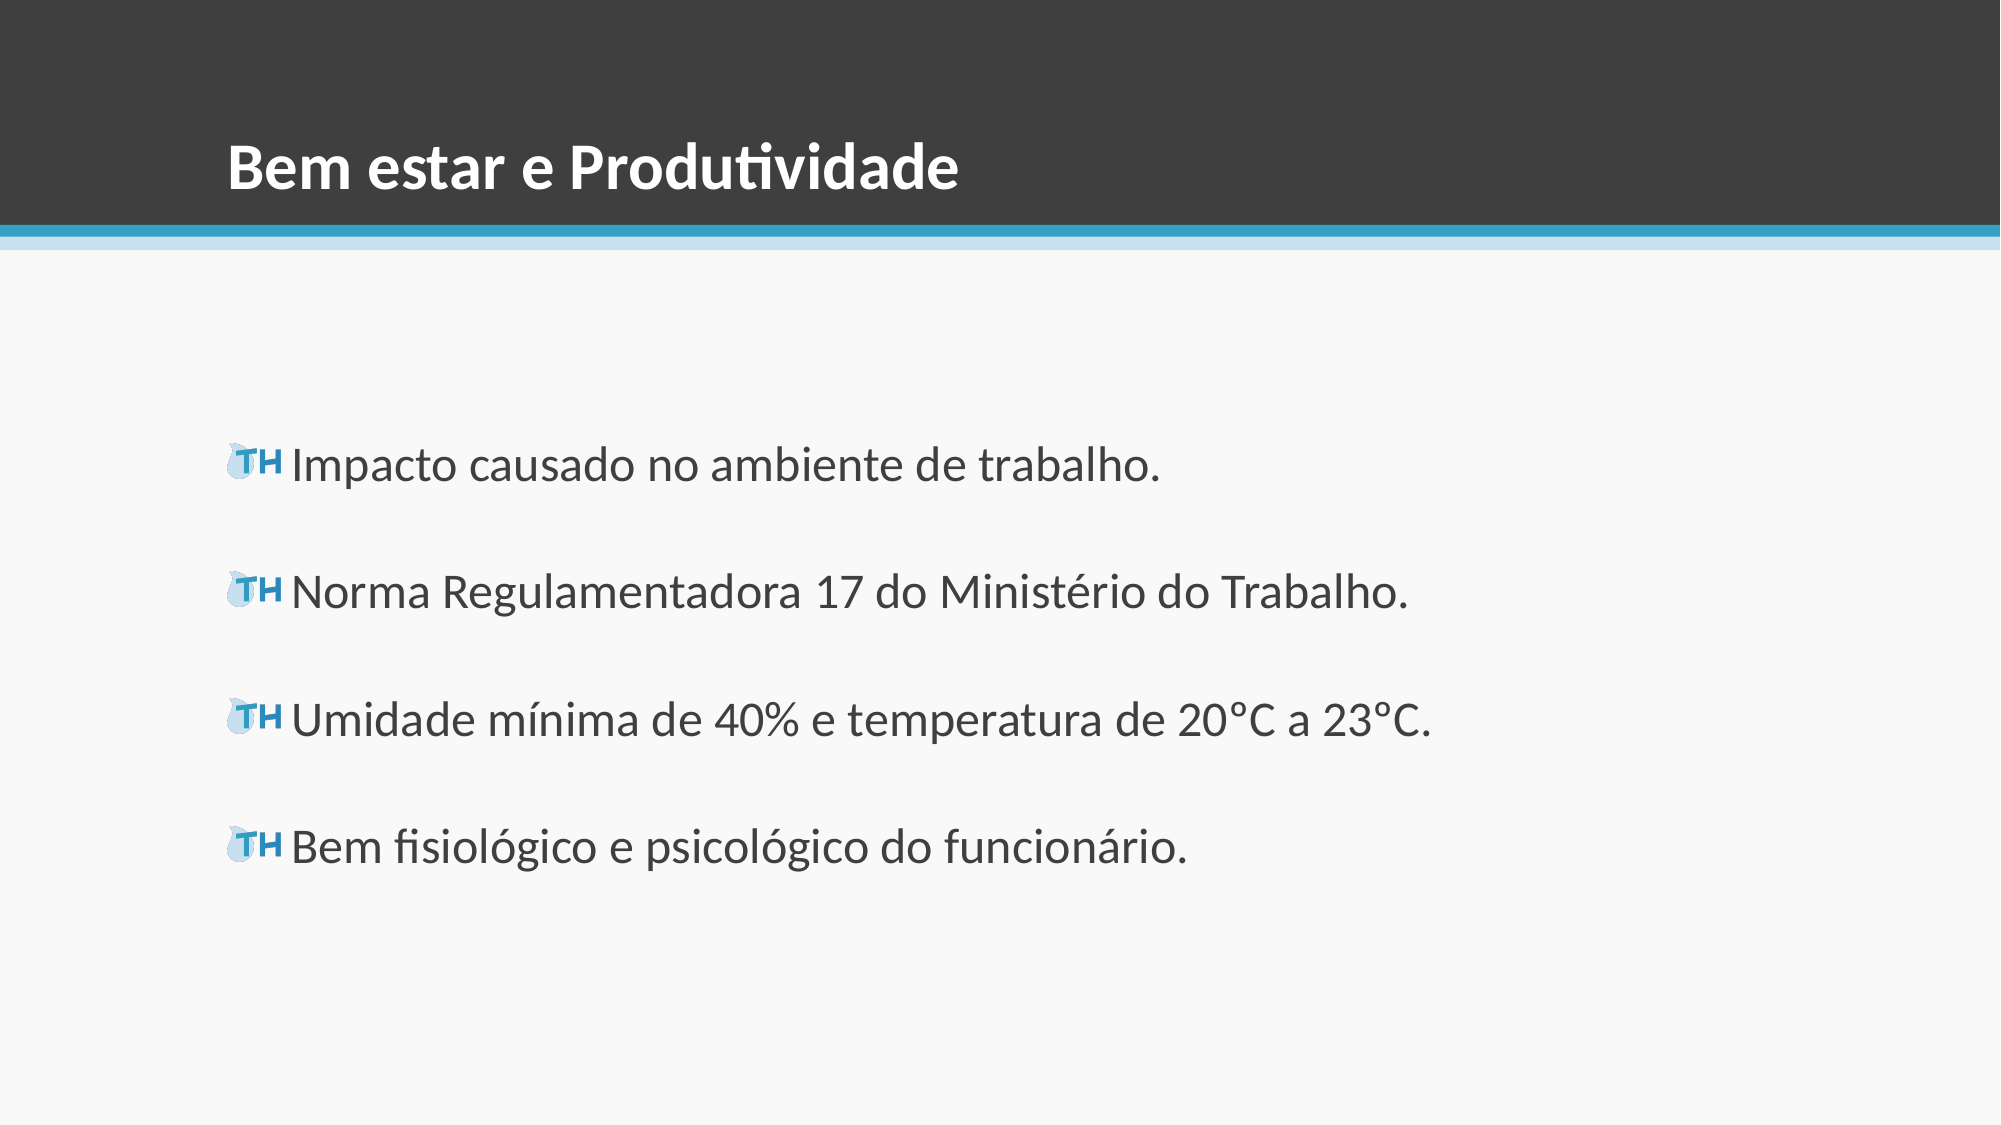

# Bem estar e Produtividade
 Impacto causado no ambiente de trabalho.
 Norma Regulamentadora 17 do Ministério do Trabalho.
 Umidade mínima de 40% e temperatura de 20ºC a 23ºC.
 Bem fisiológico e psicológico do funcionário.